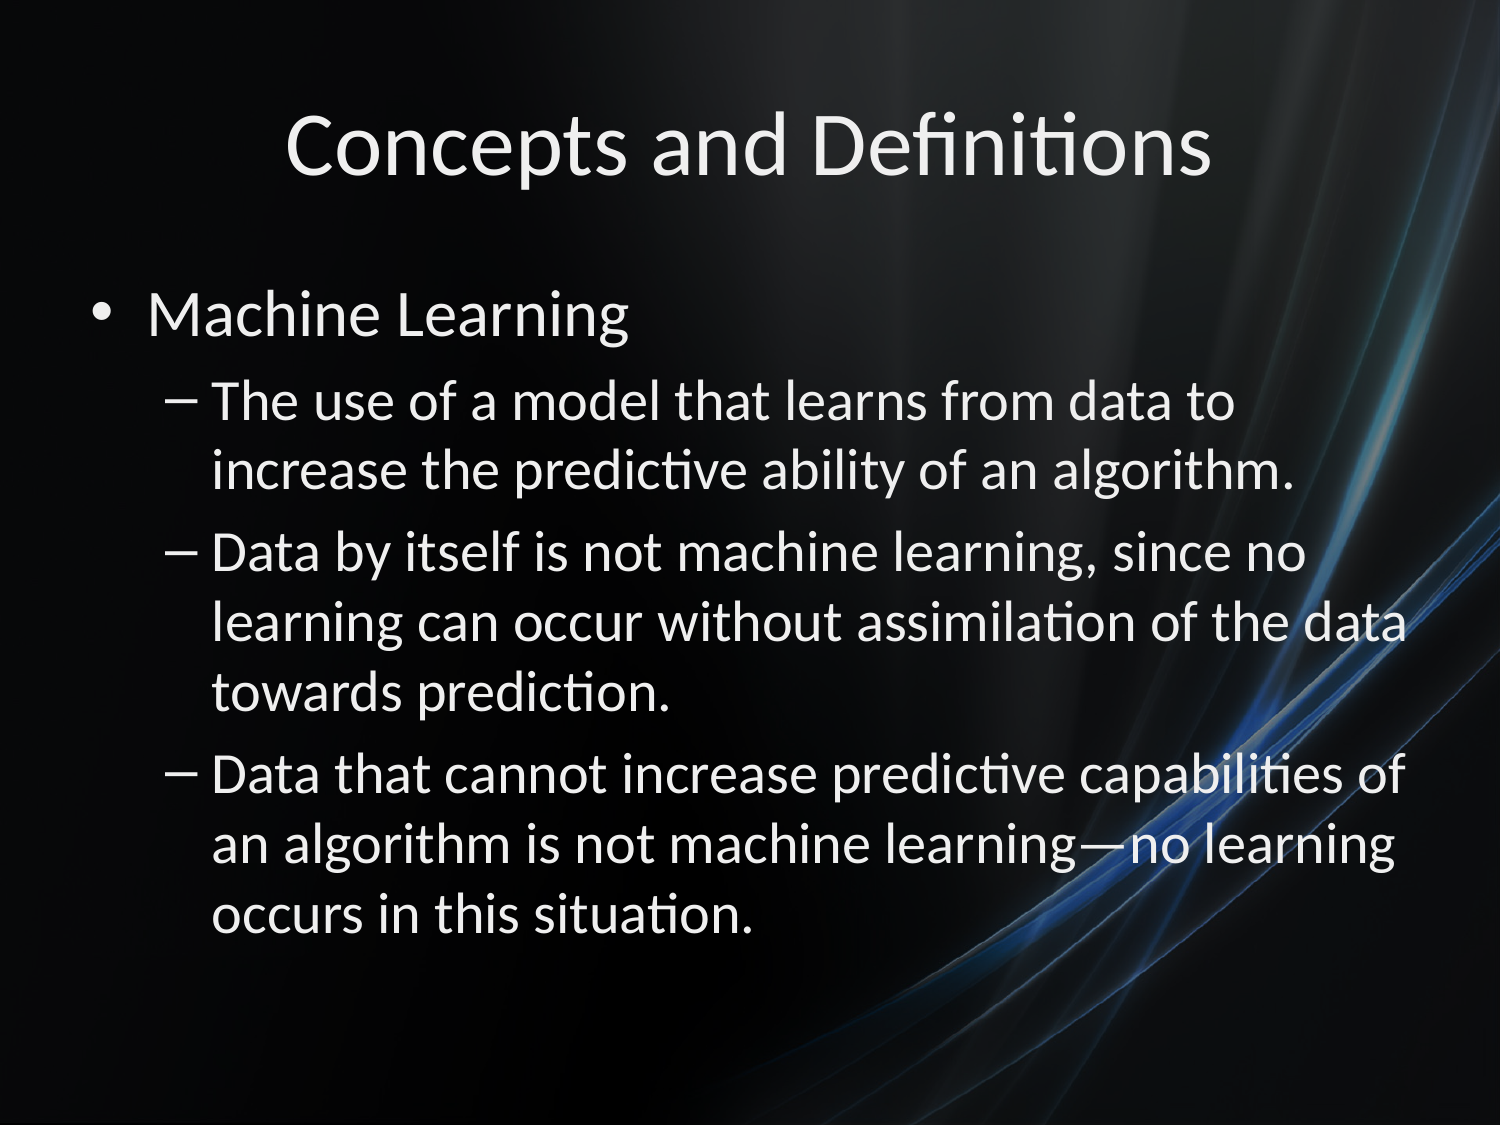

# Concepts and Definitions
Machine Learning
The use of a model that learns from data to increase the predictive ability of an algorithm.
Data by itself is not machine learning, since no learning can occur without assimilation of the data towards prediction.
Data that cannot increase predictive capabilities of an algorithm is not machine learning—no learning occurs in this situation.